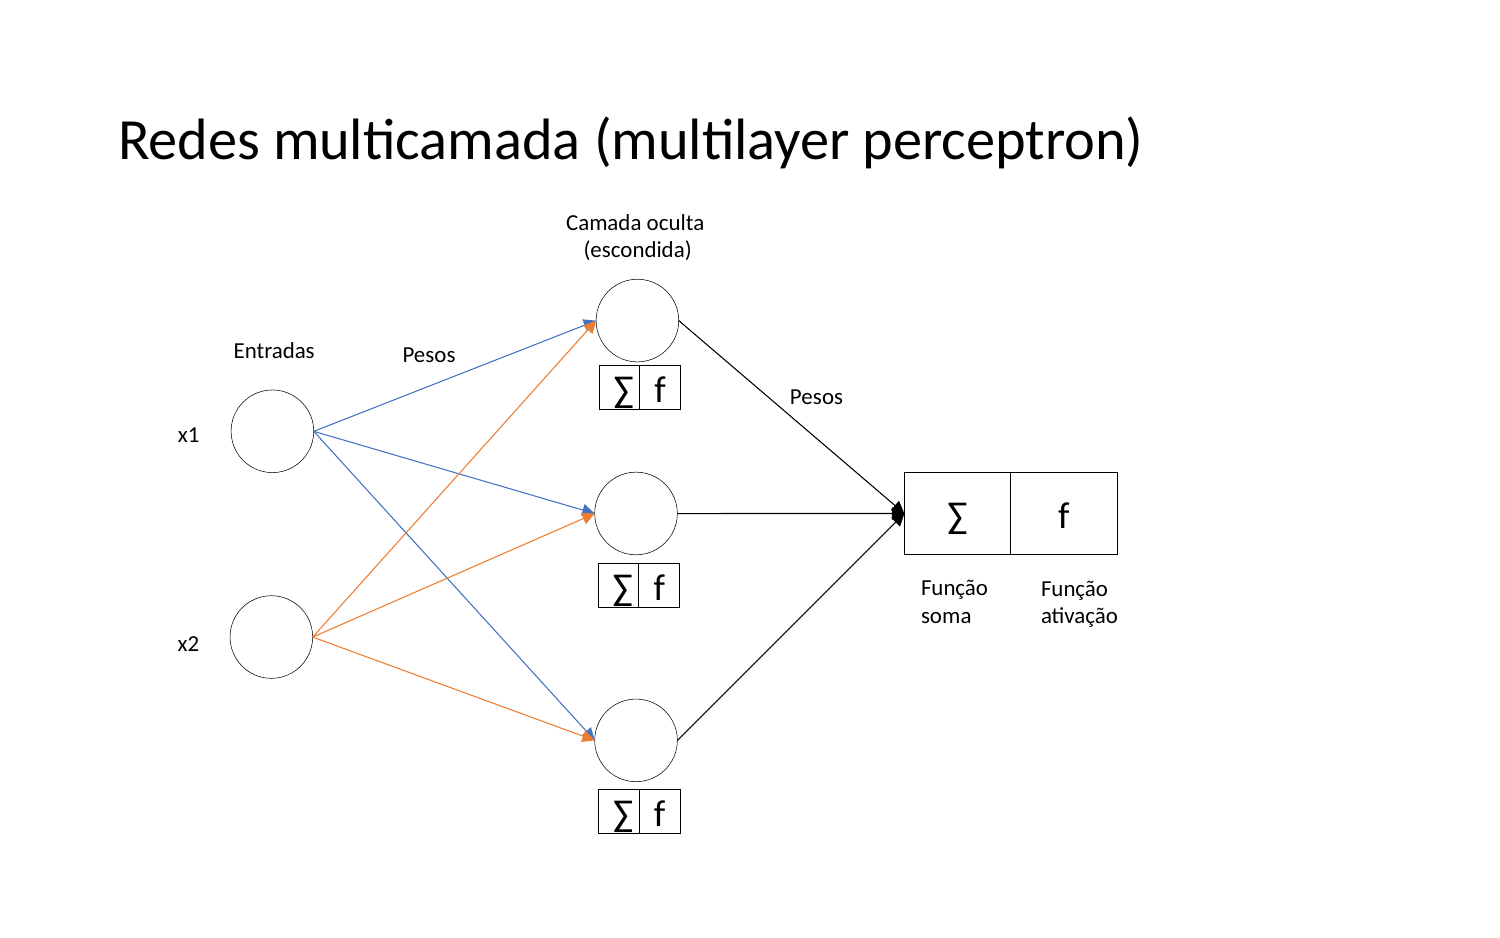

# Redes multicamada (multilayer perceptron)
Camada oculta
(escondida)

Entradas
Pesos
∑
f
Pesos

x1

∑
f
∑
f
Função
soma
Função
ativação

x2

∑
f